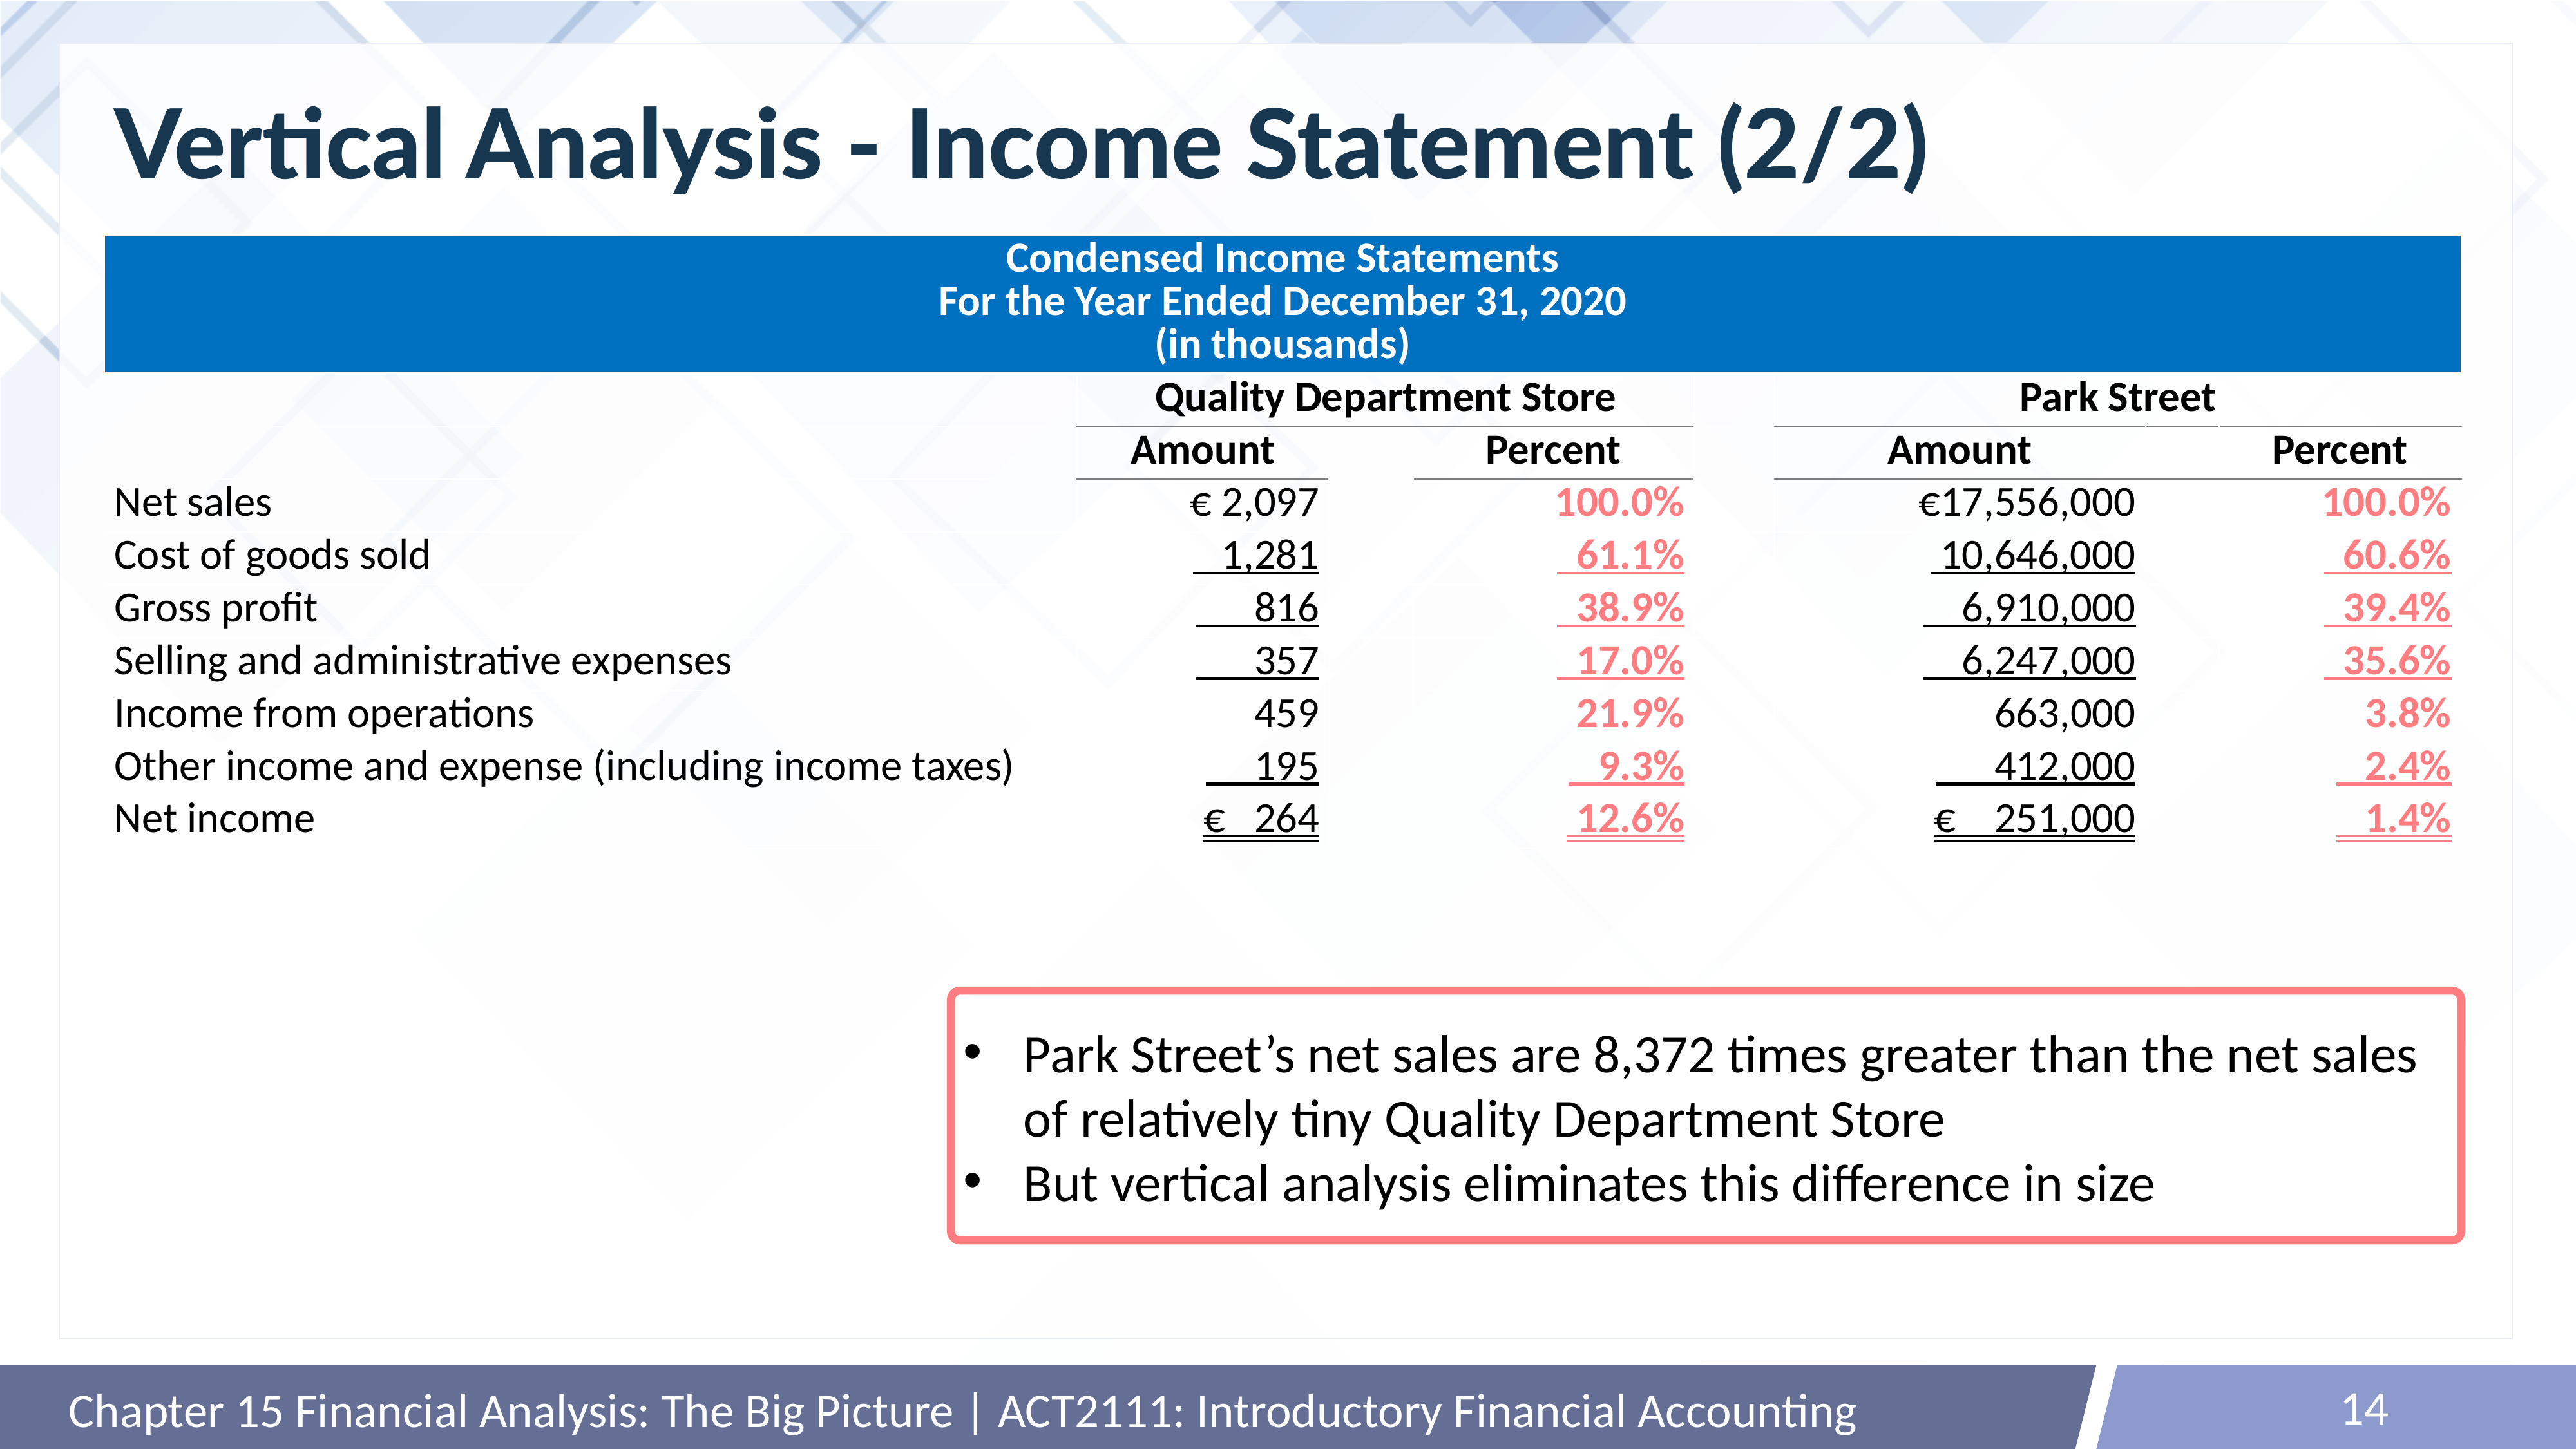

# Vertical Analysis - Income Statement (2/2)
| Condensed Income Statements For the Year Ended December 31, 2020 (in thousands) |  |  |  |  |  |  |  |
| --- | --- | --- | --- | --- | --- | --- | --- |
|  | Quality Department Store |  |  |  | Park Street |  |  |
|  | Amount |  | Percent |  | Amount |  | Percent |
| Net sales | € 2,097 |  | 100.0% |  | €17,556,000 |  | 100.0% |
| Cost of goods sold | 1,281 |  | 61.1% |  | 10,646,000 |  | 60.6% |
| Gross profit | 816 |  | 38.9% |  | 6,910,000 |  | 39.4% |
| Selling and administrative expenses | 357 |  | 17.0% |  | 6,247,000 |  | 35.6% |
| Income from operations | 459 |  | 21.9% |  | 663,000 |  | 3.8% |
| Other income and expense (including income taxes) | 195 |  | 9.3% |  | 412,000 |  | 2.4% |
| Net income | € 264 |  | 12.6% |  | € 251,000 |  | 1.4% |
Park Street’s net sales are 8,372 times greater than the net sales of relatively tiny Quality Department Store
But vertical analysis eliminates this difference in size
14
Chapter 15 Financial Analysis: The Big Picture | ACT2111: Introductory Financial Accounting